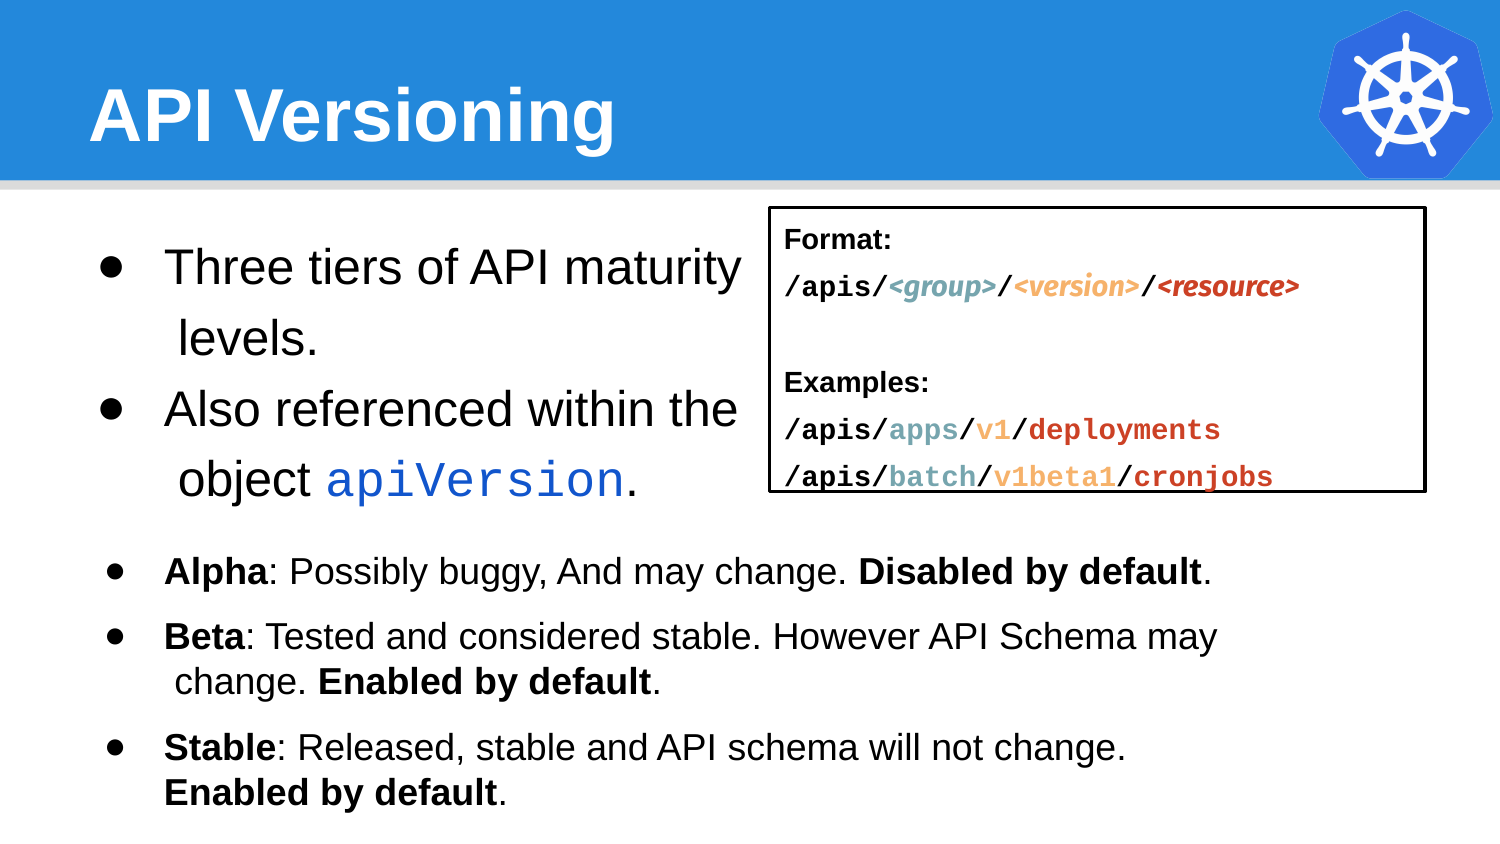

# API Versioning
Format:
/apis/<group>/<version>/<resource>

Examples:
/apis/apps/v1/deployments
/apis/batch/v1beta1/cronjobs
Three tiers of API maturity  levels.
Also referenced within the  object apiVersion.
Alpha: Possibly buggy, And may change. Disabled by default.
Beta: Tested and considered stable. However API Schema may  change. Enabled by default.
Stable: Released, stable and API schema will not change.
Enabled by default.